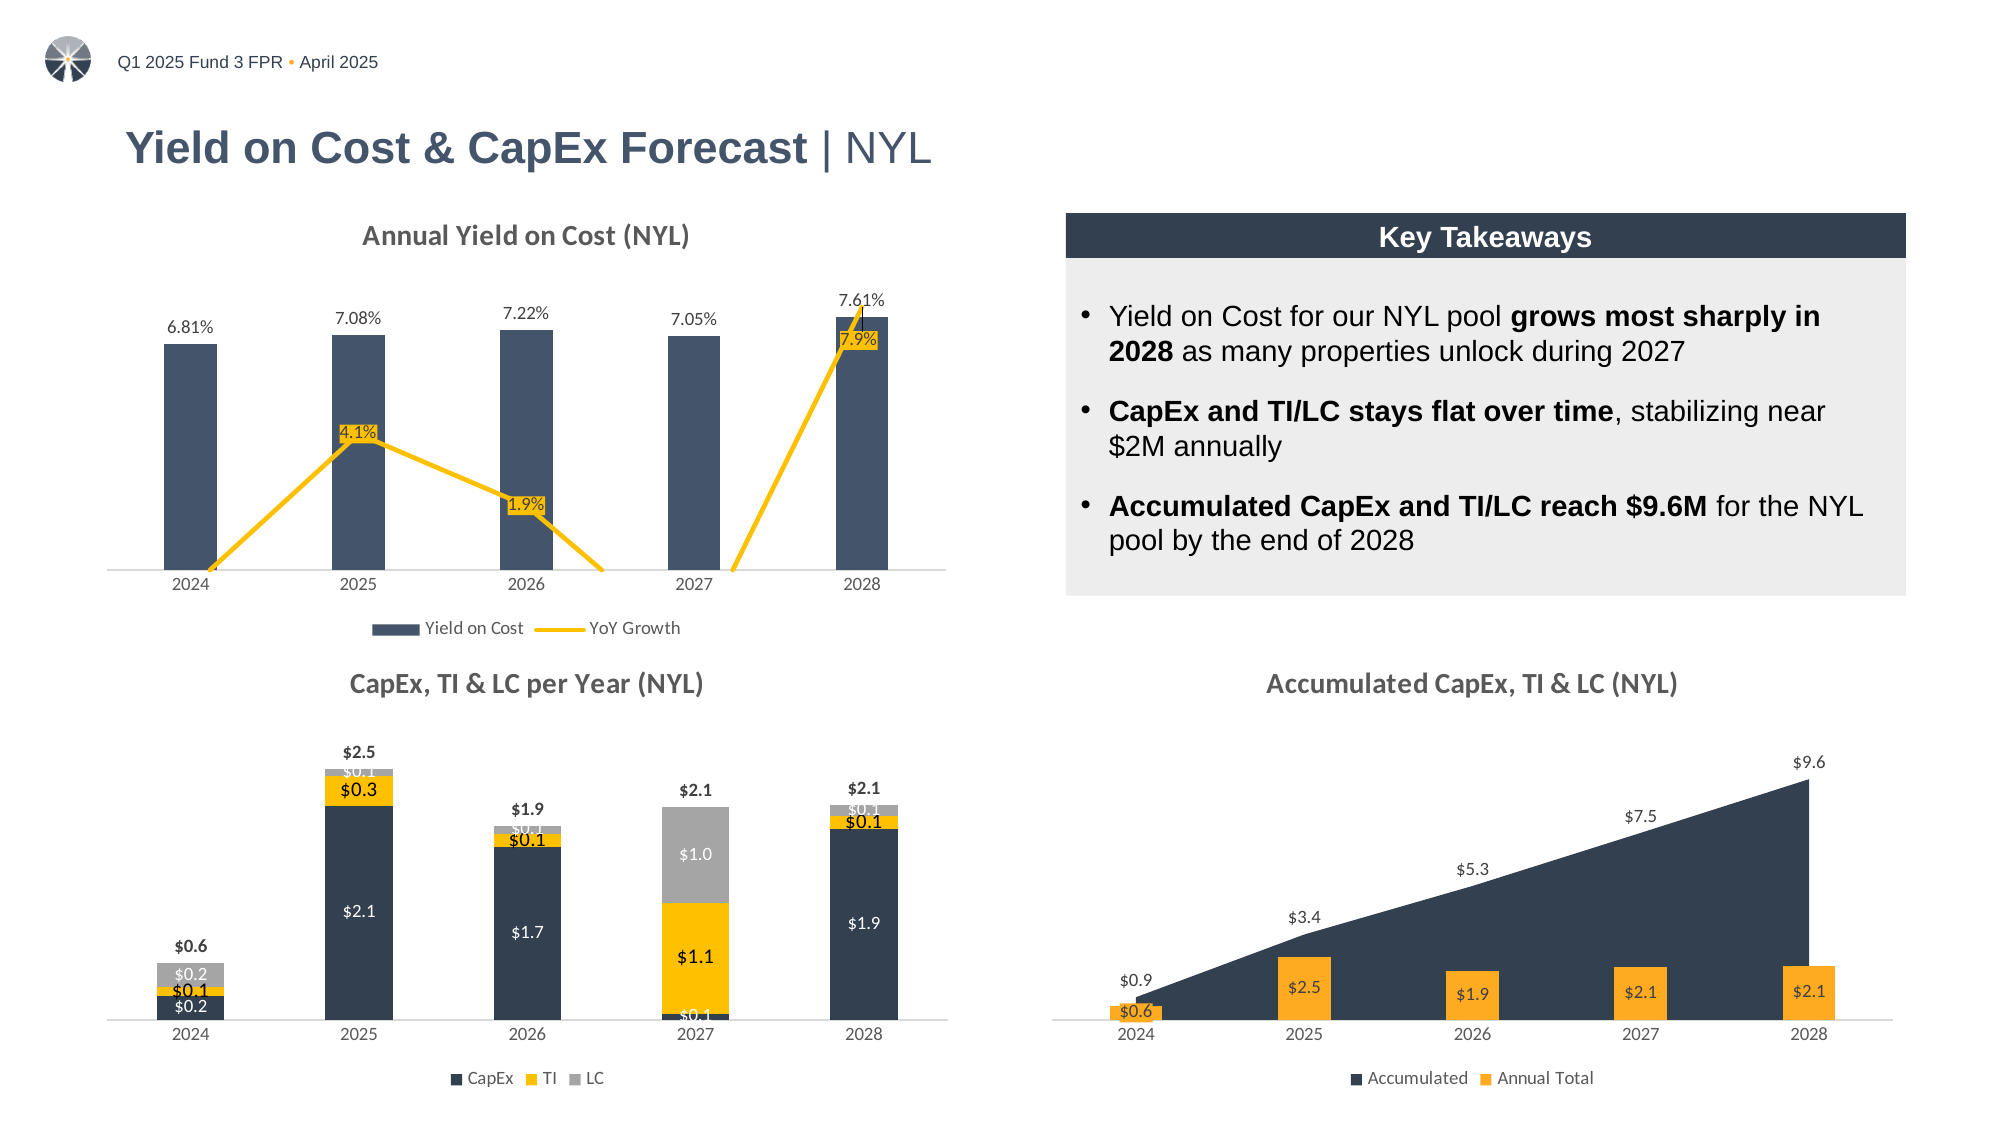

# Yield on Cost & CapEx Forecast | NYL

### Chart: Annual Yield on Cost (NYL)

| Category | Yield on Cost | YoY Growth |
|---|---|---|
| 2024 | 0.06805752529237095 | -0.005320103642882712 |
| 2025 | 0.0708445812143878 | 0.0409514731845424 |
| 2026 | 0.07221711587252859 | 0.019373883430650274 |
| 2027 | 0.07051012694592947 | -0.023636902498462398 |
| 2028 | 0.07608914919788644 | 0.07912370170933358 |
Key Takeaways
Yield on Cost for our NYL pool grows most sharply in 2028 as many properties unlock during 2027
CapEx and TI/LC stays flat over time, stabilizing near $2M annually
Accumulated CapEx and TI/LC reach $9.6M for the NYL pool by the end of 2028

### Chart: CapEx, TI & LC per Year (NYL)

| Category | CapEx | TI | LC | Annual Total |
|---|---|---|---|---|
| 2024 | 0.23799614000000002 | 0.08535607999999997 | 0.23862474999999997 | 0.5619769699999999 |
| 2025 | 2.13171994 | 0.29539698 | 0.06963907000000001 | 2.49675599 |
| 2026 | 1.7220262499999999 | 0.12833833 | 0.08256454 | 1.9329291199999998 |
| 2027 | 0.063 | 1.09729336 | 0.95724016 | 2.1175335200000003 |
| 2028 | 1.8976125 | 0.1318875 | 0.10650998 | 2.13600998 |

### Chart: Accumulated CapEx, TI & LC (NYL)

| Category | Accumulated | Annual Total |  |
|---|---|---|---|
| 2024 | 0.90298382 | 0.5619769699999999 | 0.90298382 |
| 2025 | 3.39973981 | 2.49675599 | 3.39973981 |
| 2026 | 5.33266893 | 1.9329291199999998 | 5.33266893 |
| 2027 | 7.45020245 | 2.1175335200000003 | 7.45020245 |
| 2028 | 9.58621243 | 2.13600998 | 9.58621243 |